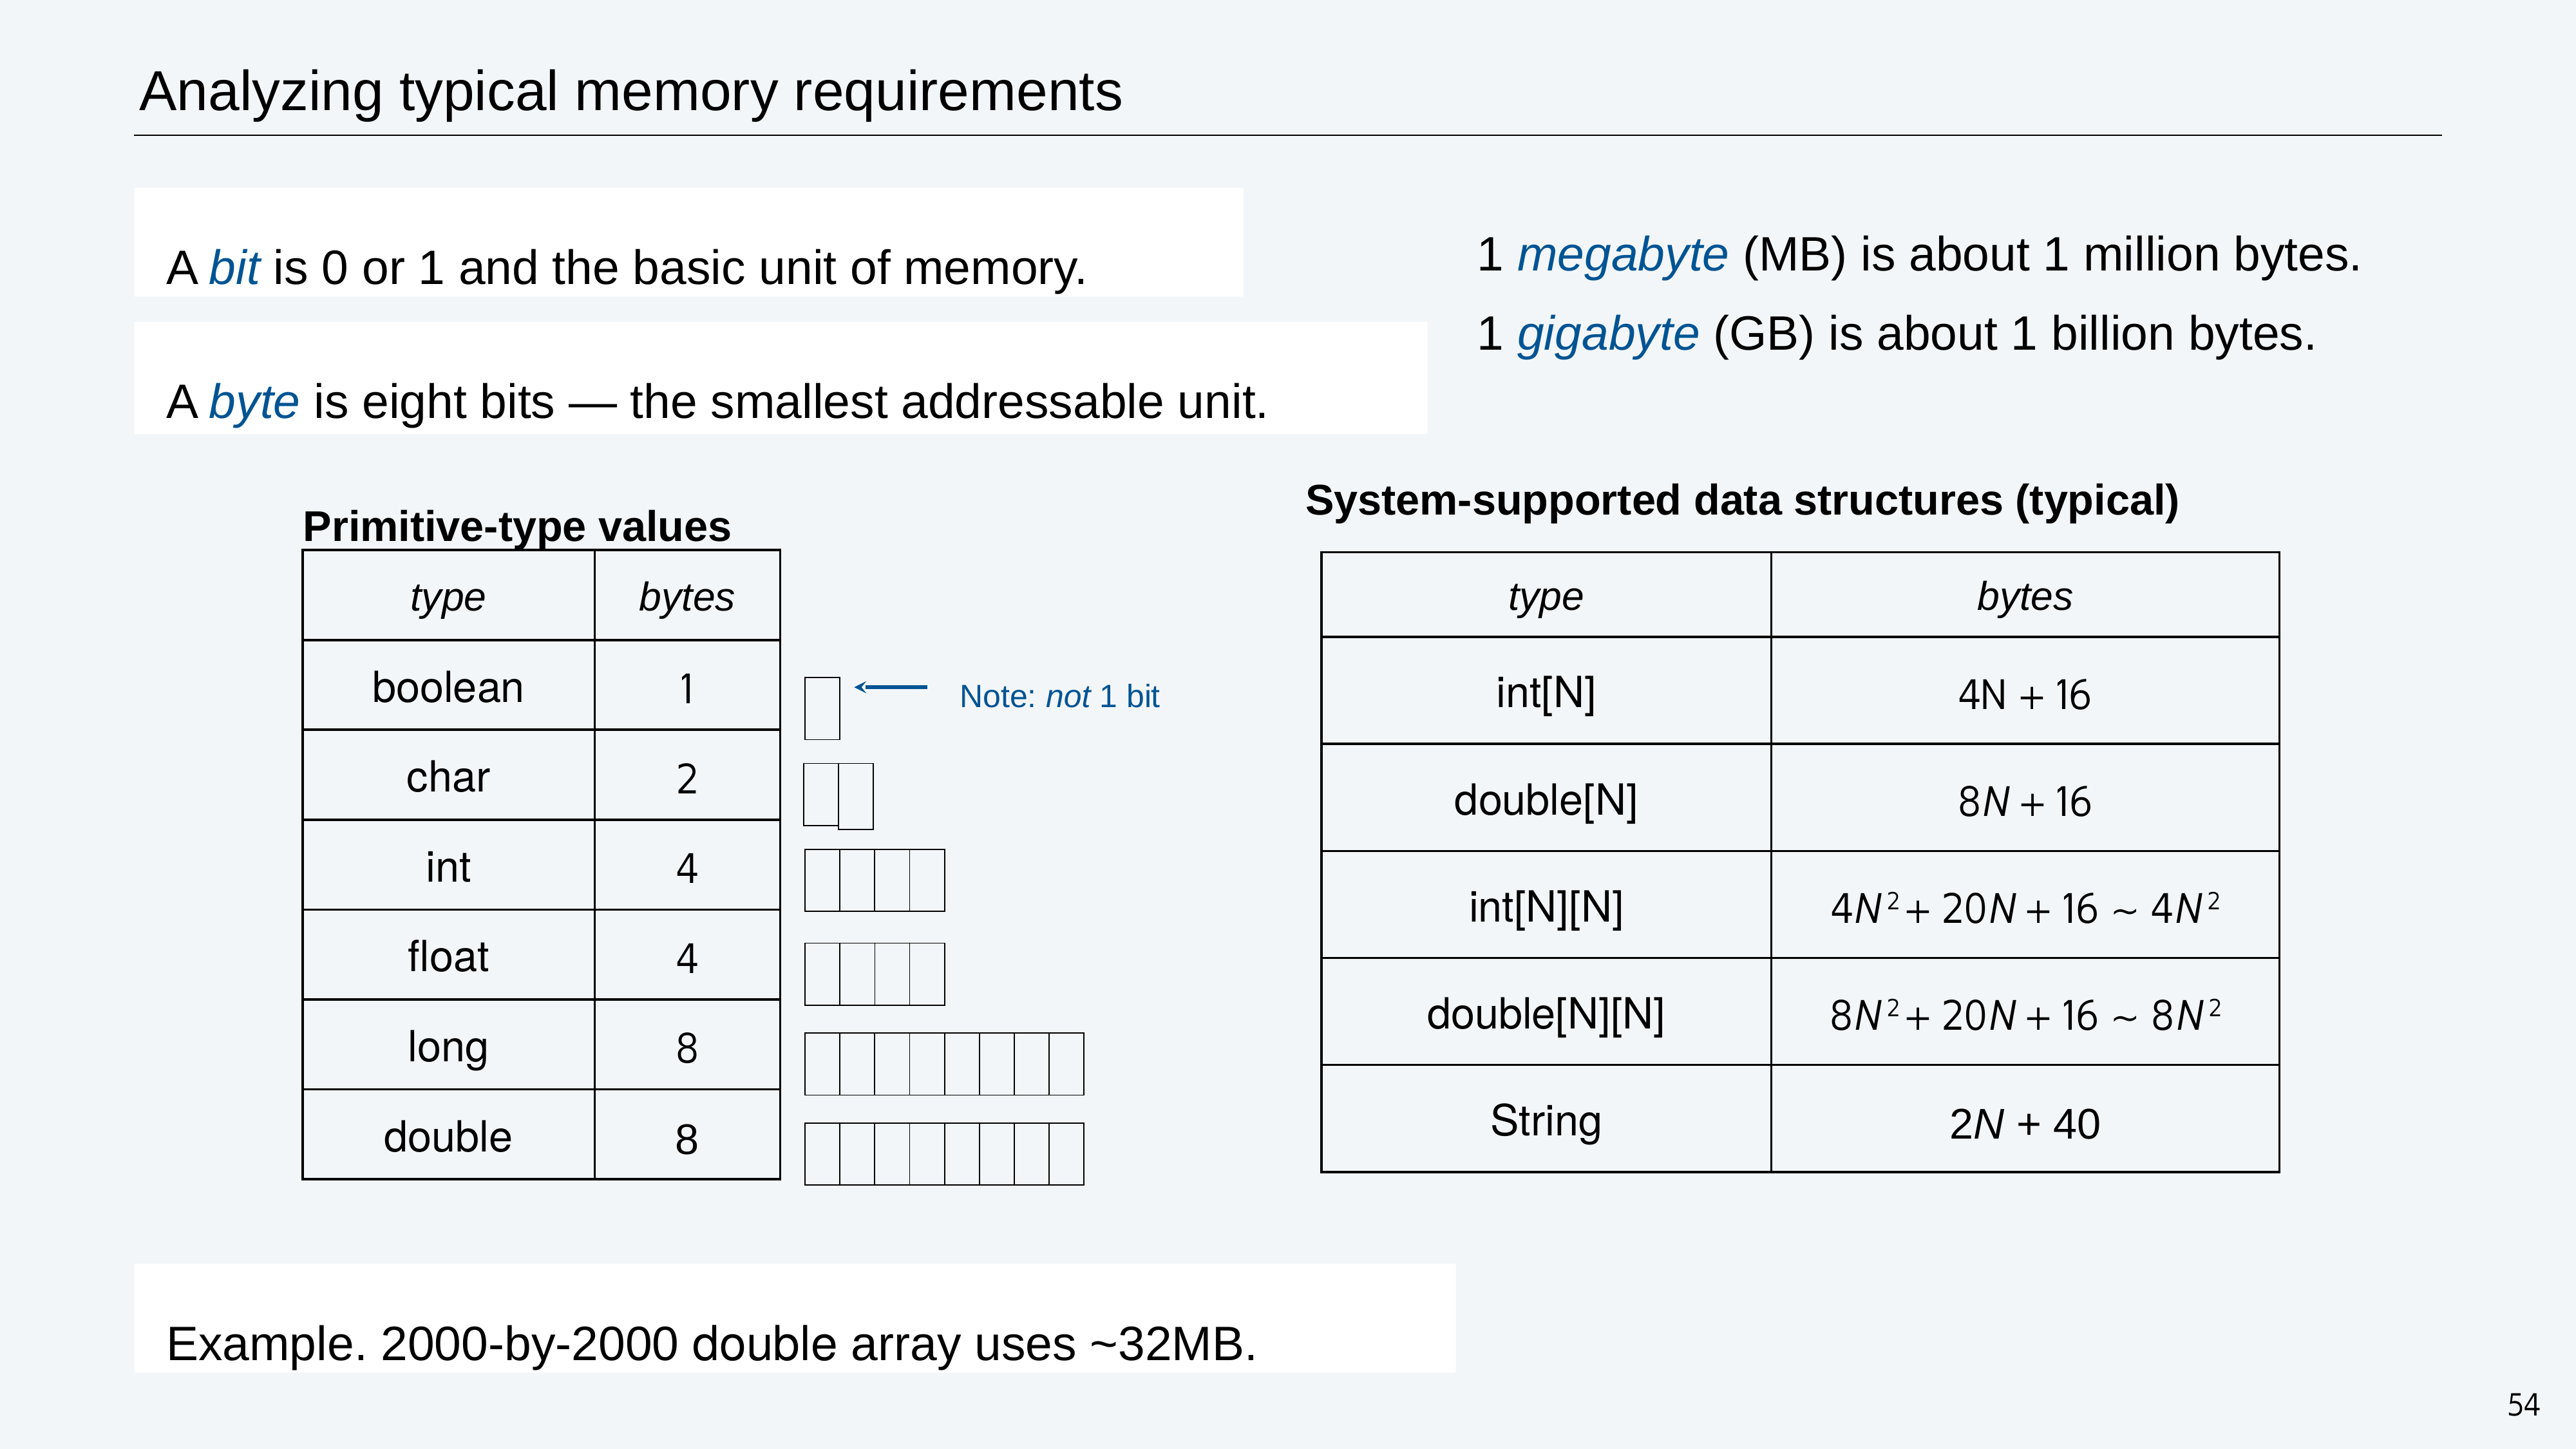

# Analyzing typical memory requirements
1 megabyte (MB) is about 1 million bytes.
1 gigabyte (GB) is about 1 billion bytes.
A bit is 0 or 1 and the basic unit of memory.
A byte is eight bits — the smallest addressable unit.
System-supported data structures (typical)
Primitive-type values
| type | bytes |
| --- | --- |
| boolean | 1 |
| char | 2 |
| int | 4 |
| float | 4 |
| long | 8 |
| double | 8 |
| type | bytes |
| --- | --- |
| int[N] | 4N + 16 |
| double[N] | 8N + 16 |
| int[N][N] | 4N2 + 20N + 16 ~ 4N2 |
| double[N][N] | 8N2 + 20N + 16 ~ 8N2 |
| String | 2N + 40 |
Note: not 1 bit

|  |
| --- |
|  |
| --- |
|  |
| --- |
|  |  |  |  |
| --- | --- | --- | --- |
|  |  |  |  |
| --- | --- | --- | --- |
|  |  |  |  |  |  |  |  |
| --- | --- | --- | --- | --- | --- | --- | --- |
|  |  |  |  |  |  |  |  |
| --- | --- | --- | --- | --- | --- | --- | --- |
Example. 2000-by-2000 double array uses ~32MB.
54